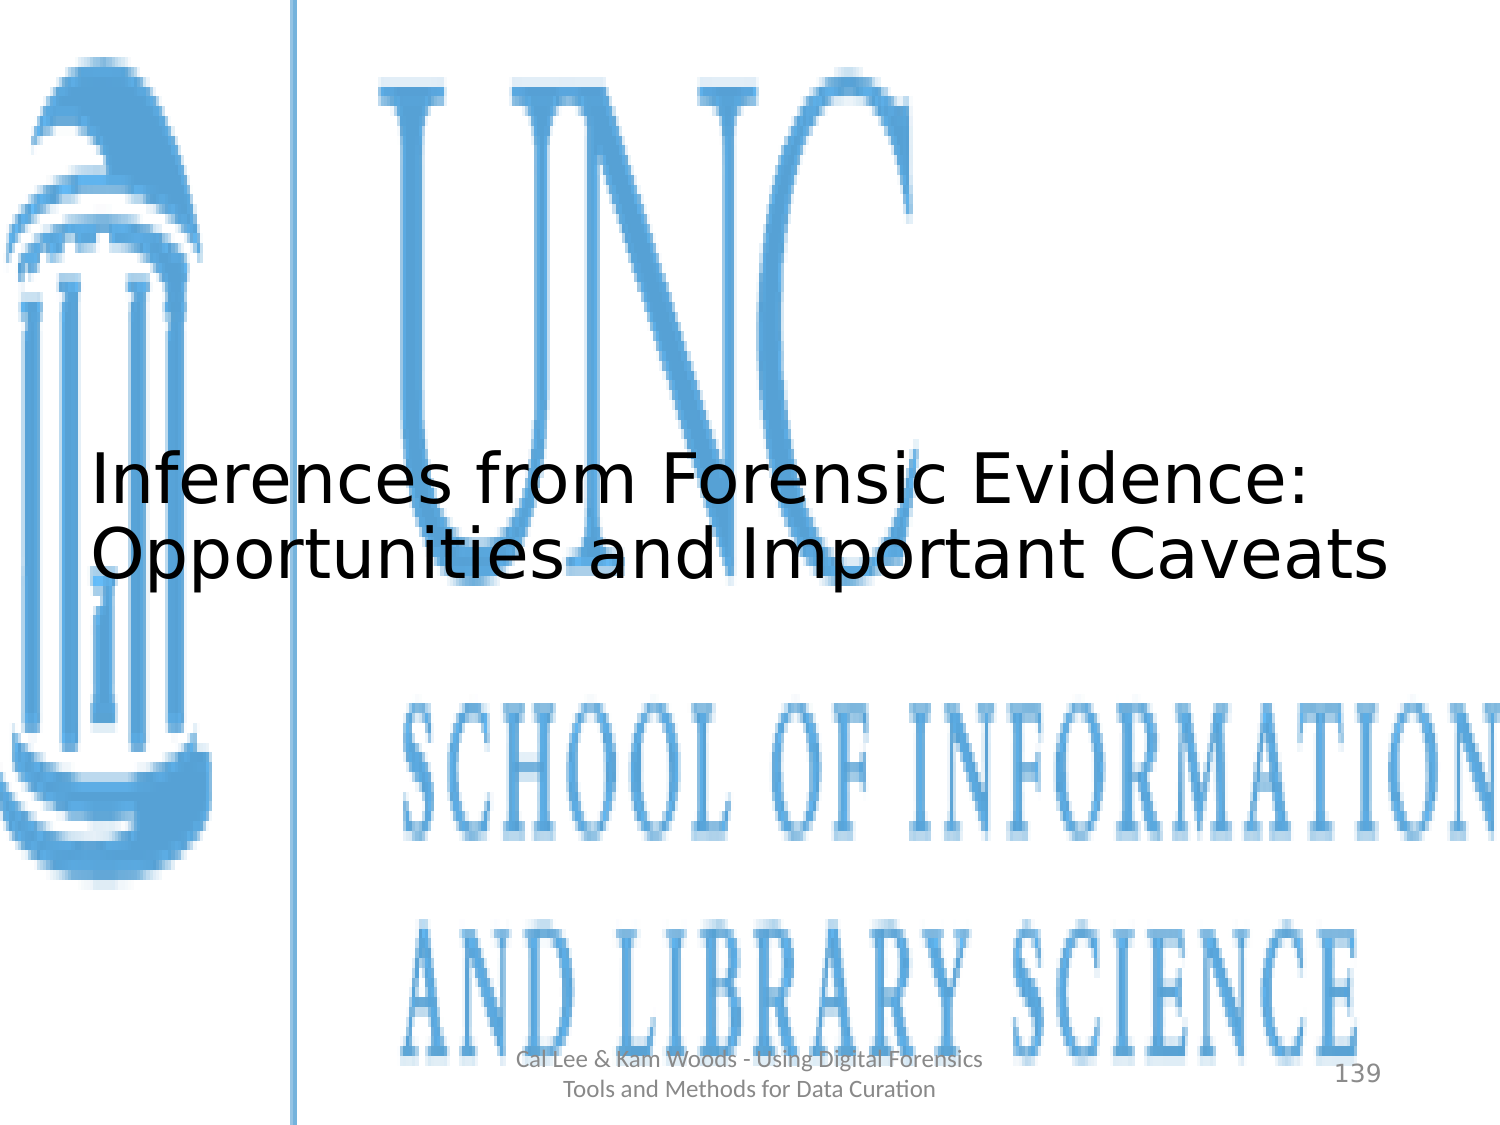

# Inferences from Forensic Evidence: Opportunities and Important Caveats
Cal Lee & Kam Woods - Using Digital Forensics Tools and Methods for Data Curation
139